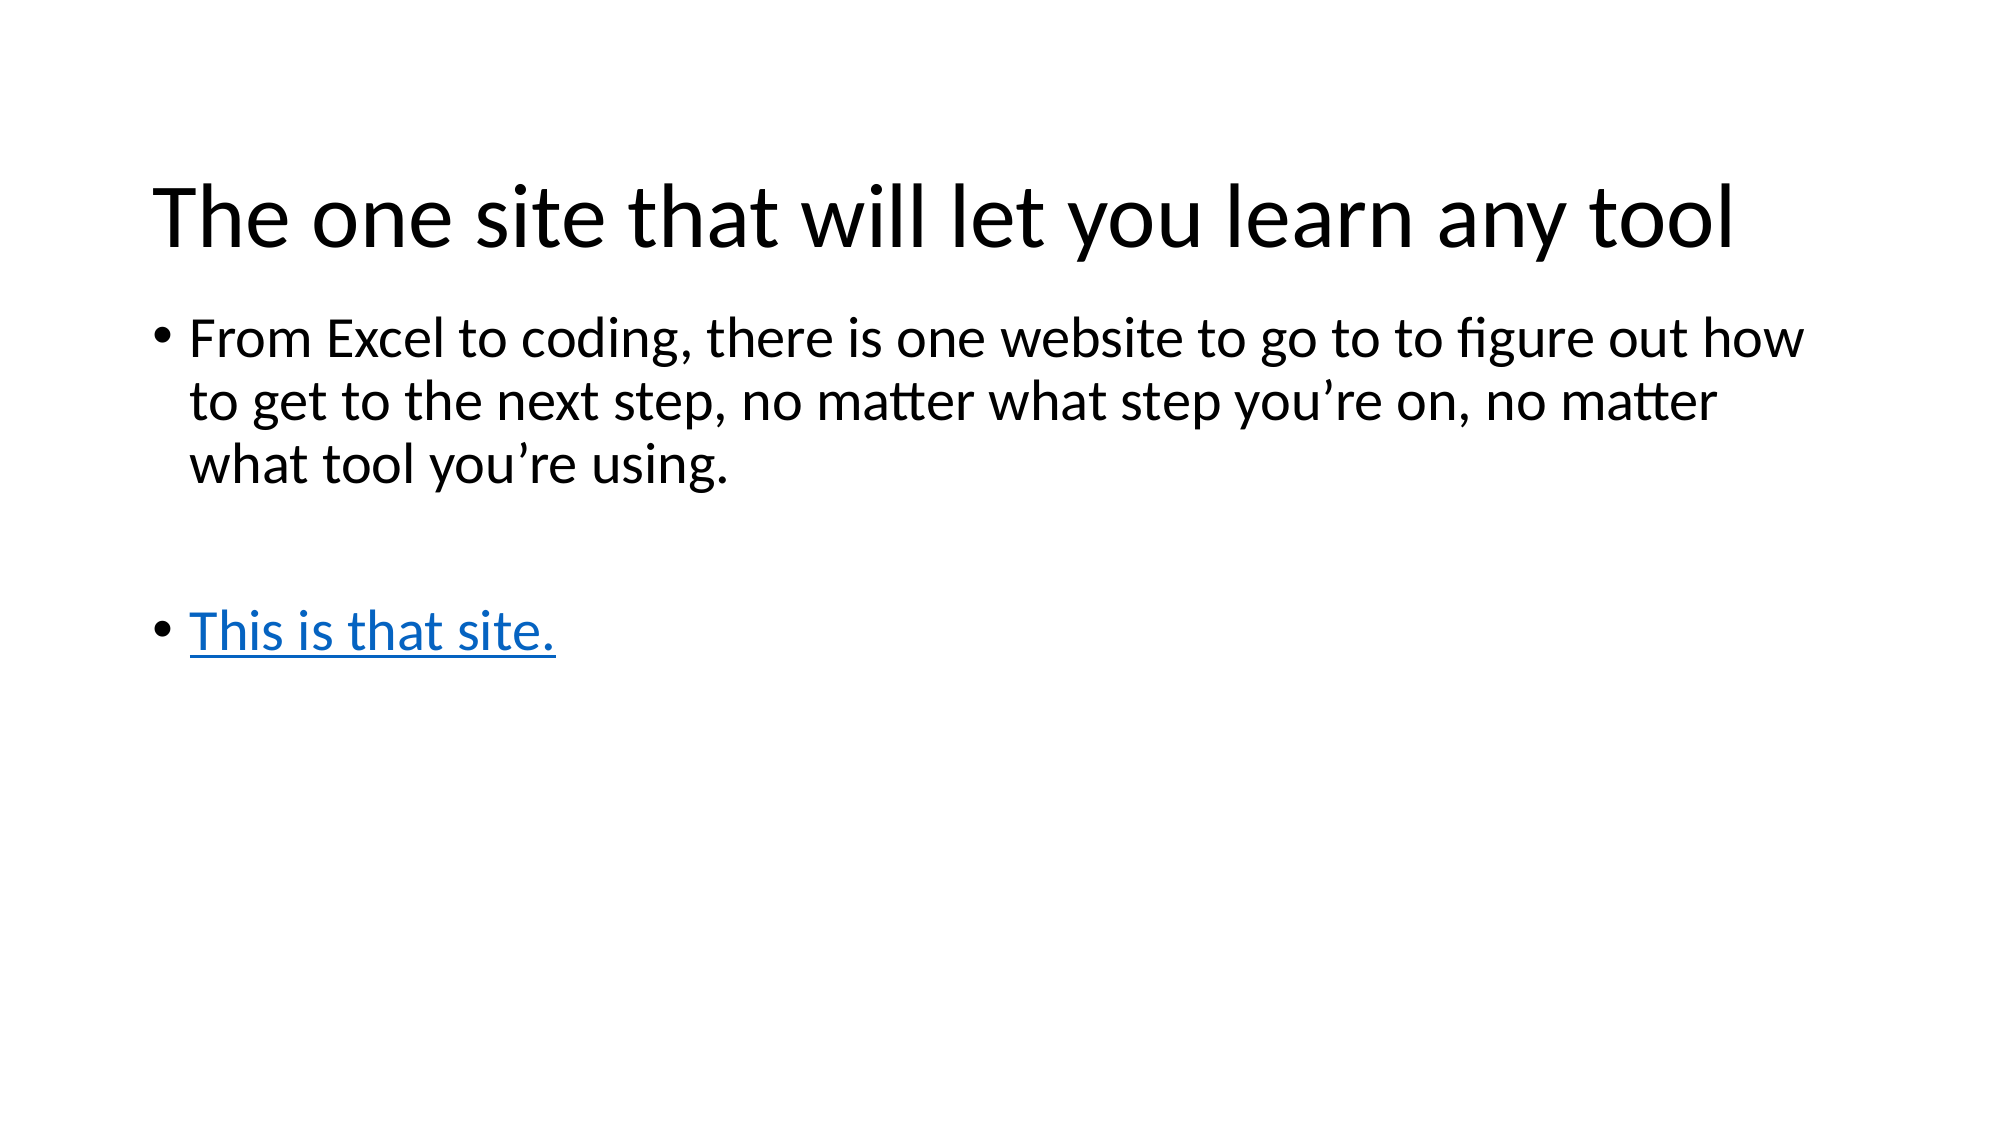

# The one site that will let you learn any tool
From Excel to coding, there is one website to go to to figure out how to get to the next step, no matter what step you’re on, no matter what tool you’re using.

This is that site.